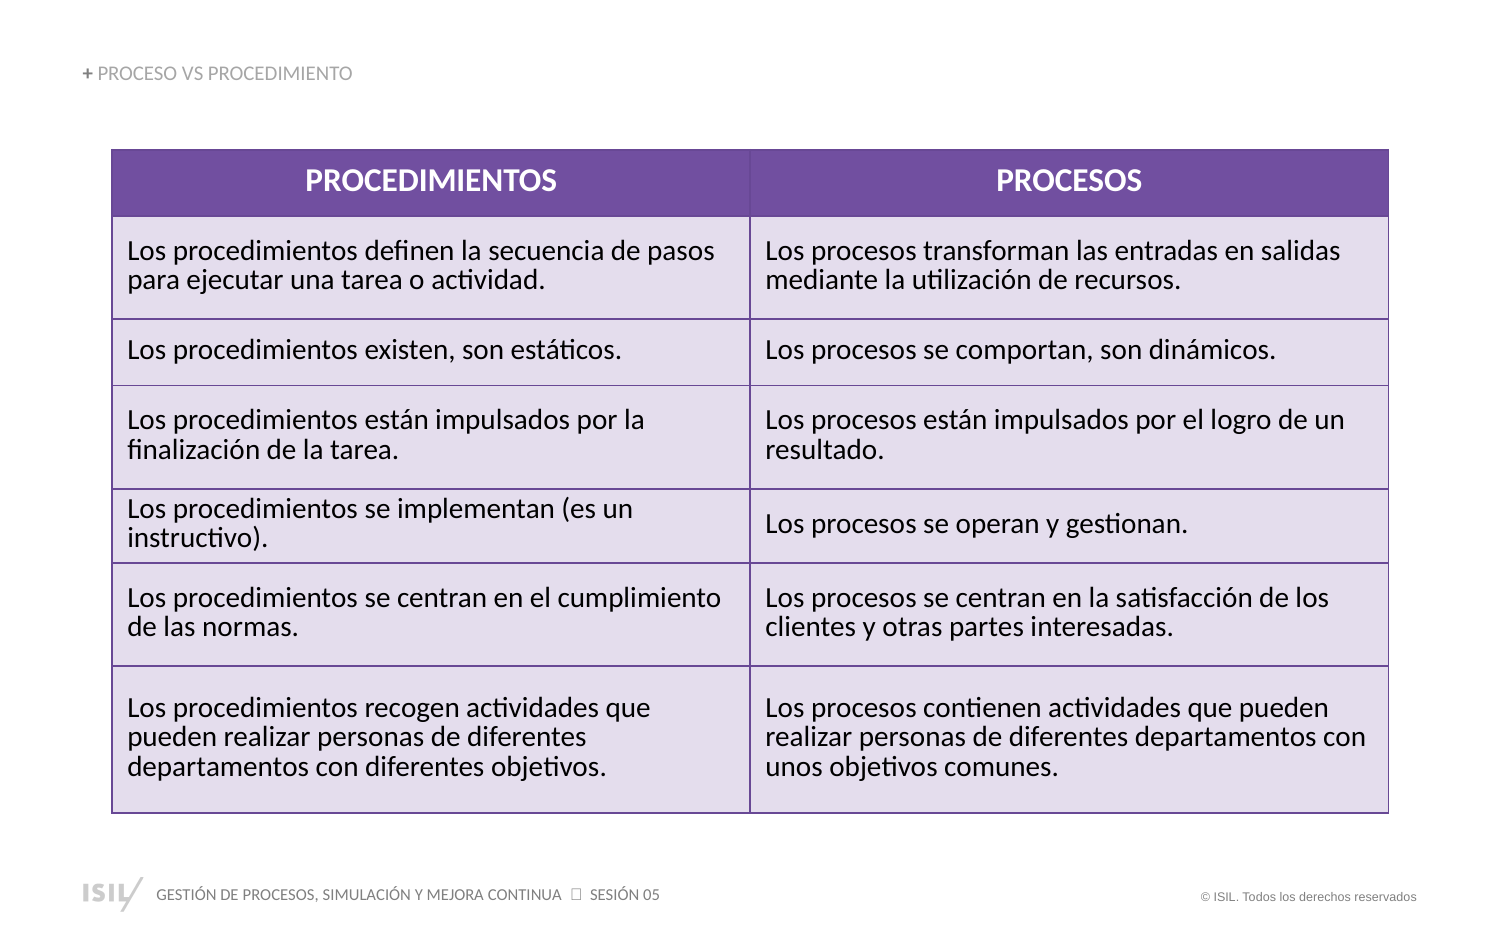

+ PROCESO VS PROCEDIMIENTO
| PROCEDIMIENTOS | PROCESOS |
| --- | --- |
| Los procedimientos definen la secuencia de pasos para ejecutar una tarea o actividad. | Los procesos transforman las entradas en salidas mediante la utilización de recursos. |
| Los procedimientos existen, son estáticos. | Los procesos se comportan, son dinámicos. |
| Los procedimientos están impulsados por la finalización de la tarea. | Los procesos están impulsados por el logro de un resultado. |
| Los procedimientos se implementan (es un instructivo). | Los procesos se operan y gestionan. |
| Los procedimientos se centran en el cumplimiento de las normas. | Los procesos se centran en la satisfacción de los clientes y otras partes interesadas. |
| Los procedimientos recogen actividades que pueden realizar personas de diferentes departamentos con diferentes objetivos. | Los procesos contienen actividades que pueden realizar personas de diferentes departamentos con unos objetivos comunes. |